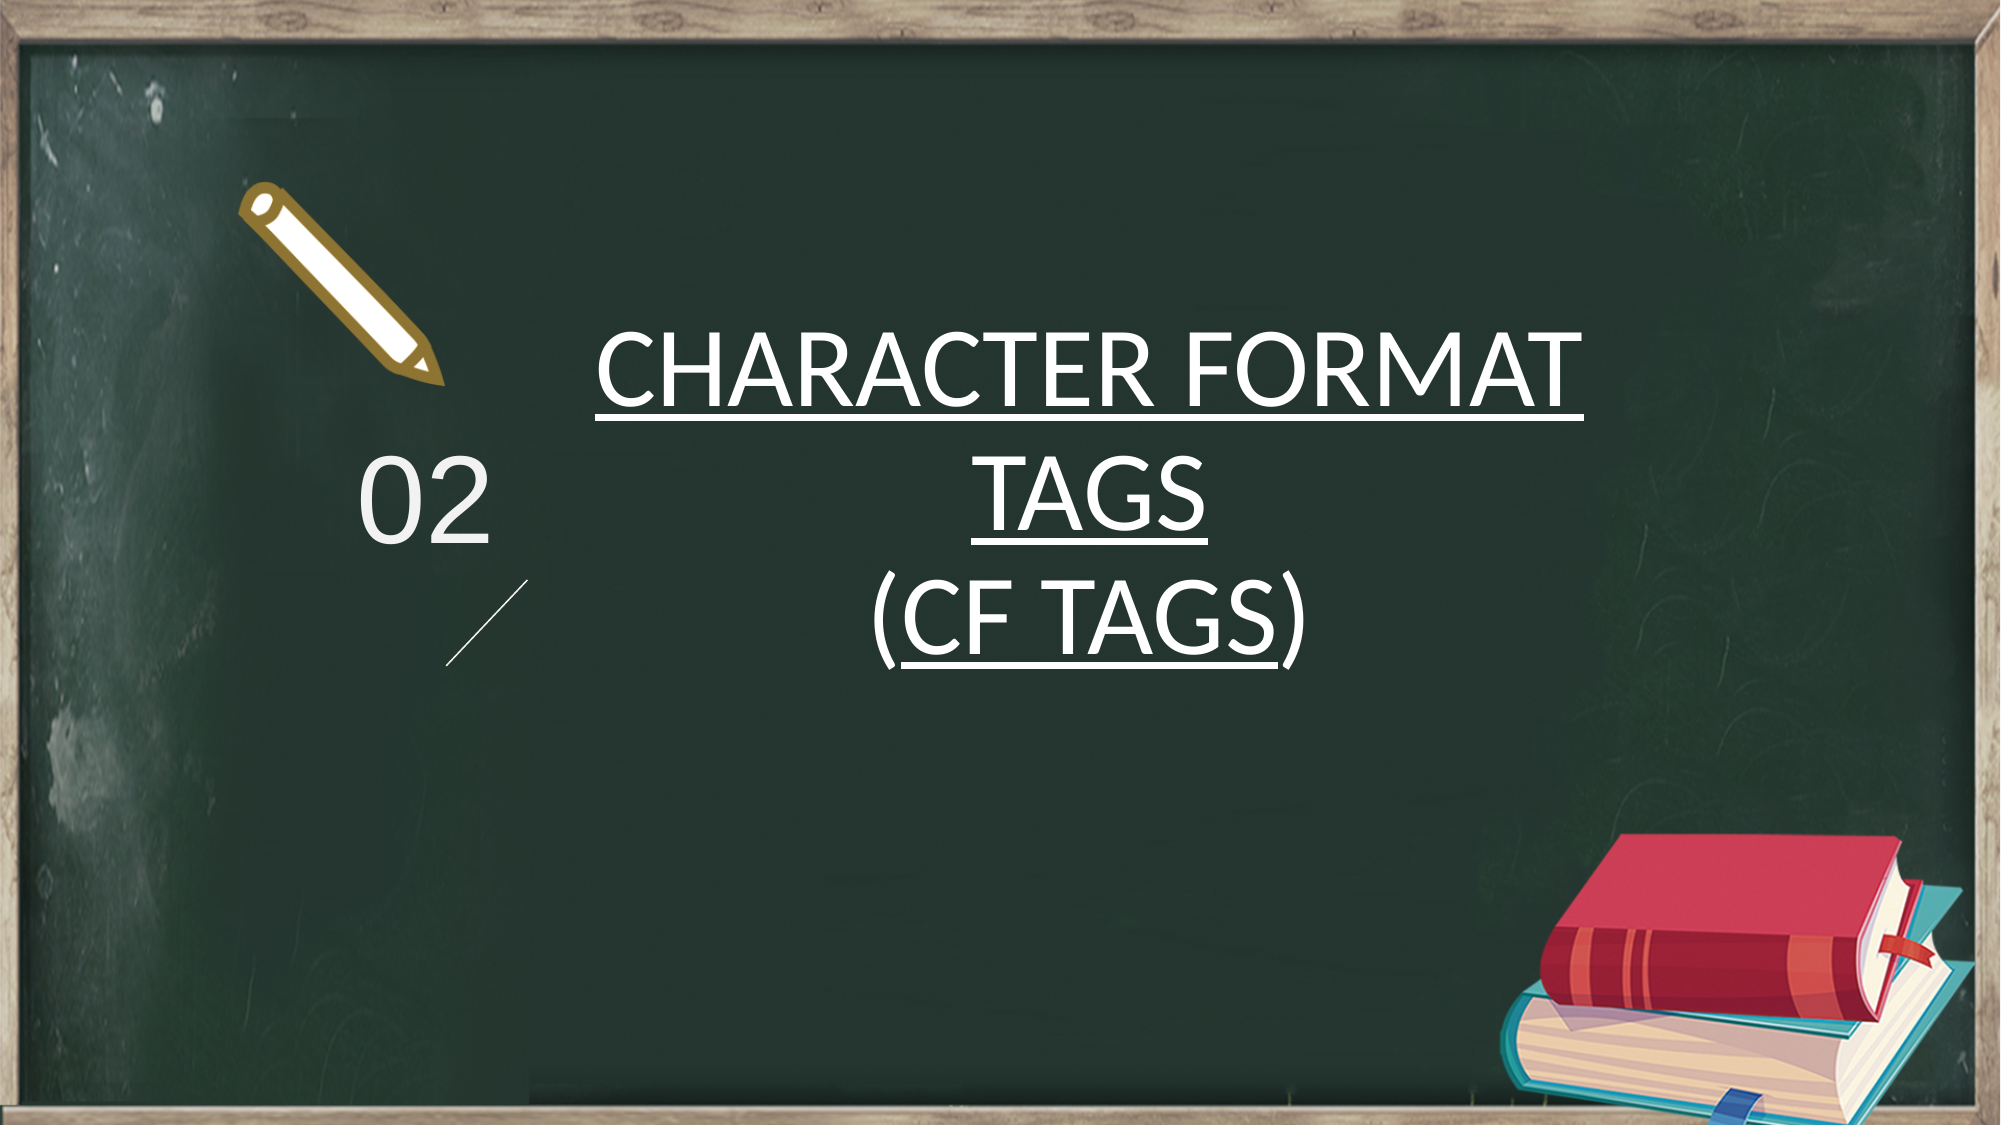

# CHARACTER FORMAT TAGS (CF TAGS)
02